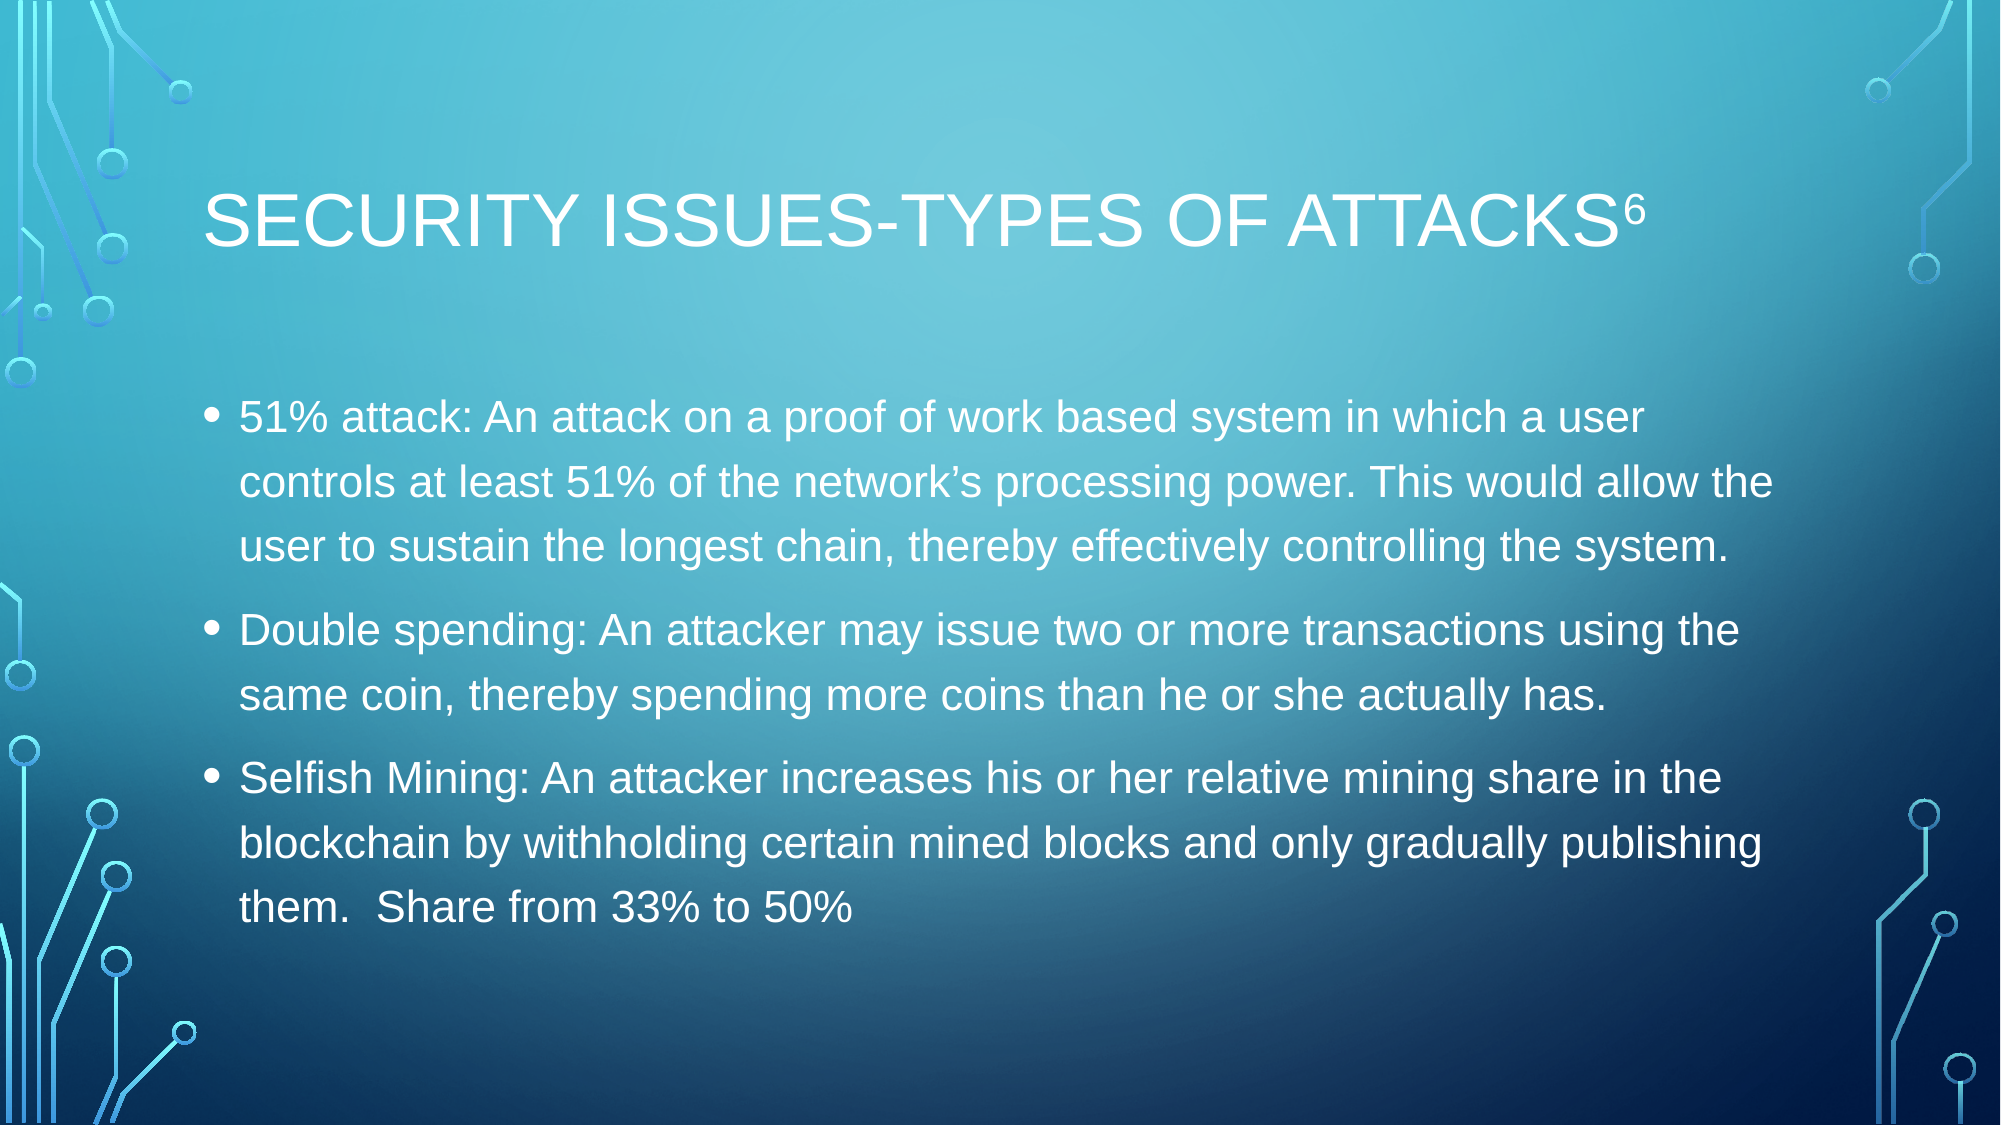

# Security Issues-Types of Attacks6
51% attack: An attack on a proof of work based system in which a user controls at least 51% of the network’s processing power. This would allow the user to sustain the longest chain, thereby effectively controlling the system.
Double spending: An attacker may issue two or more transactions using the same coin, thereby spending more coins than he or she actually has.
Selfish Mining: An attacker increases his or her relative mining share in the blockchain by withholding certain mined blocks and only gradually publishing them.  Share from 33% to 50%